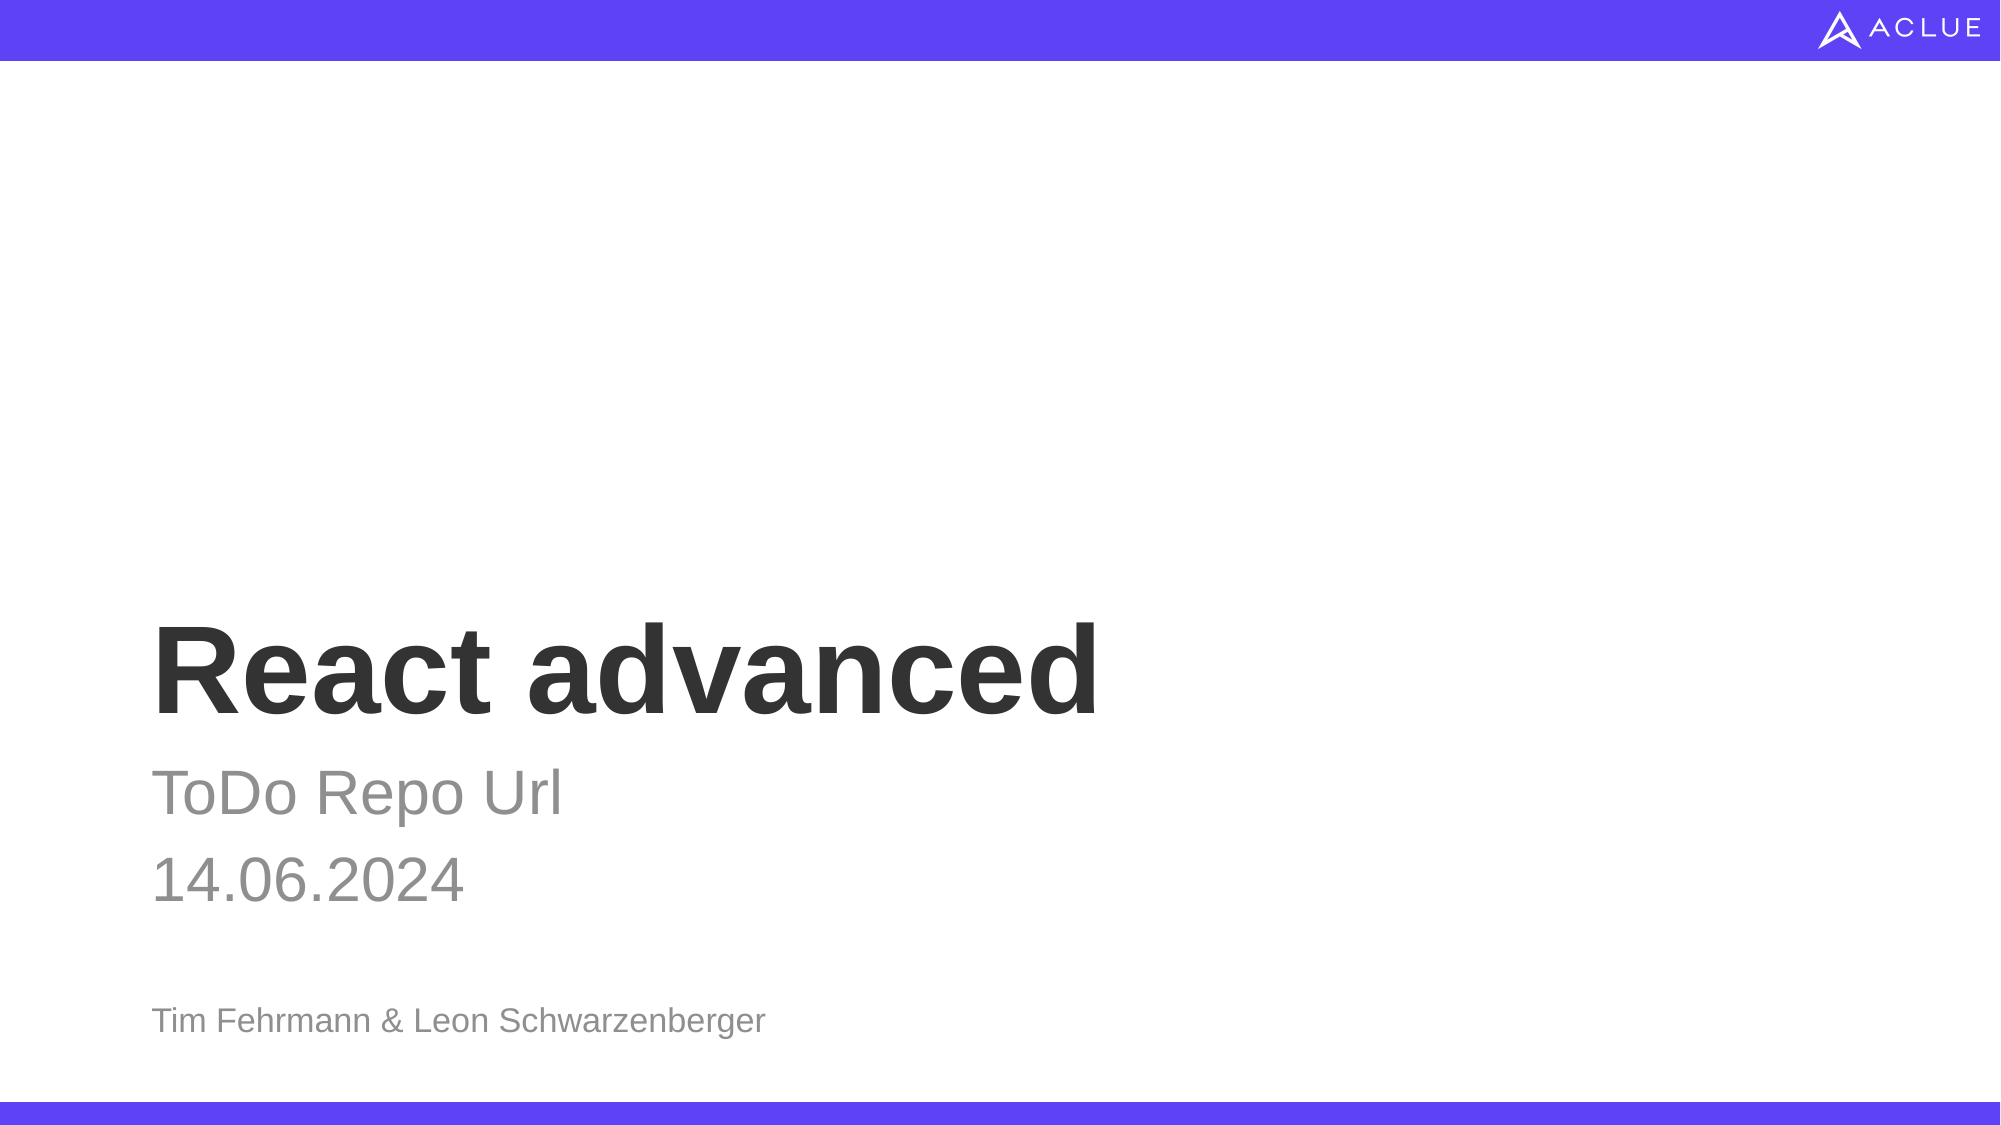

# React advanced
ToDo Repo Url
14.06.2024
Tim Fehrmann & Leon Schwarzenberger